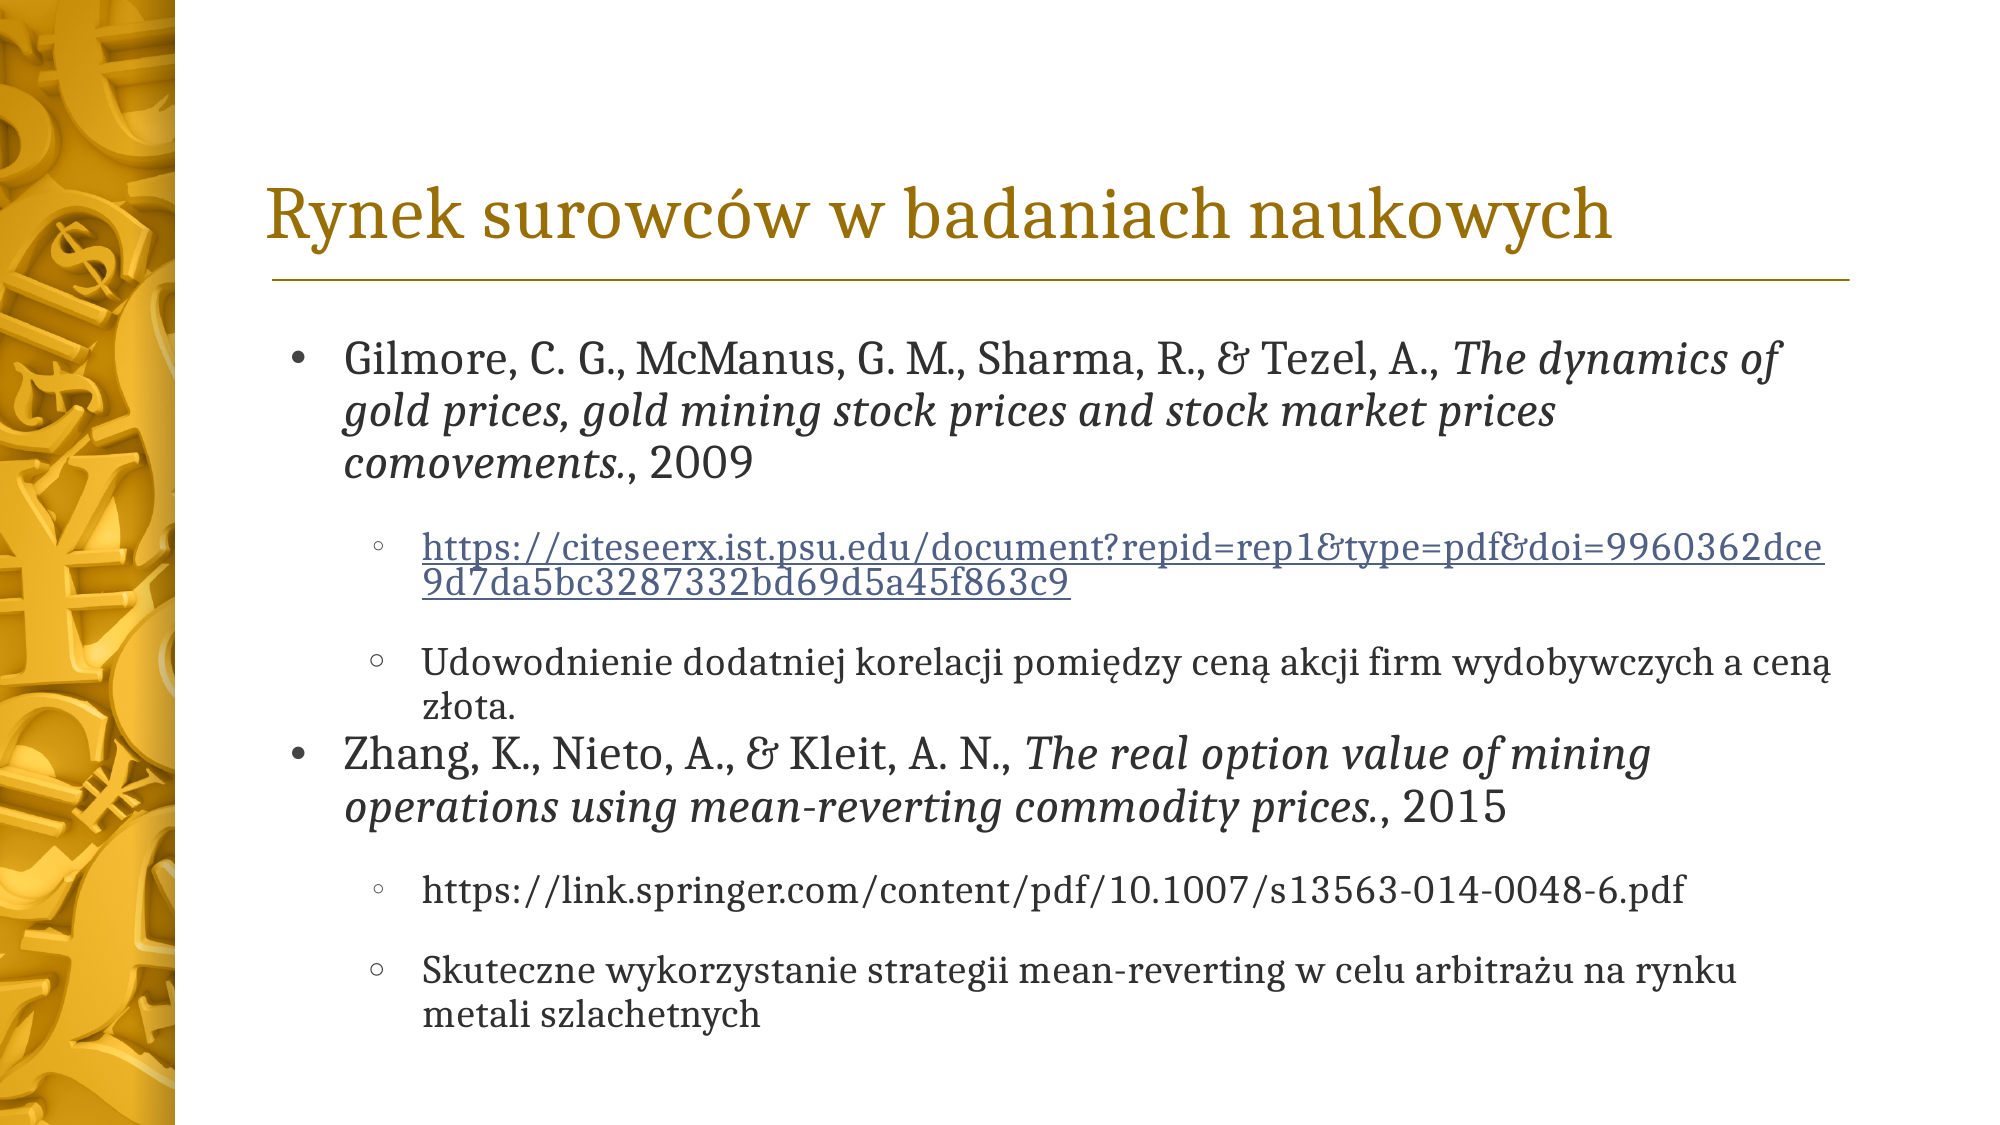

# Rynek surowców w badaniach naukowych
Gilmore, C. G., McManus, G. M., Sharma, R., & Tezel, A., The dynamics of gold prices, gold mining stock prices and stock market prices comovements., 2009
https://citeseerx.ist.psu.edu/document?repid=rep1&type=pdf&doi=9960362dce9d7da5bc3287332bd69d5a45f863c9
Udowodnienie dodatniej korelacji pomiędzy ceną akcji firm wydobywczych a ceną złota.
Zhang, K., Nieto, A., & Kleit, A. N., The real option value of mining operations using mean-reverting commodity prices., 2015
https://link.springer.com/content/pdf/10.1007/s13563-014-0048-6.pdf
Skuteczne wykorzystanie strategii mean-reverting w celu arbitrażu na rynku metali szlachetnych